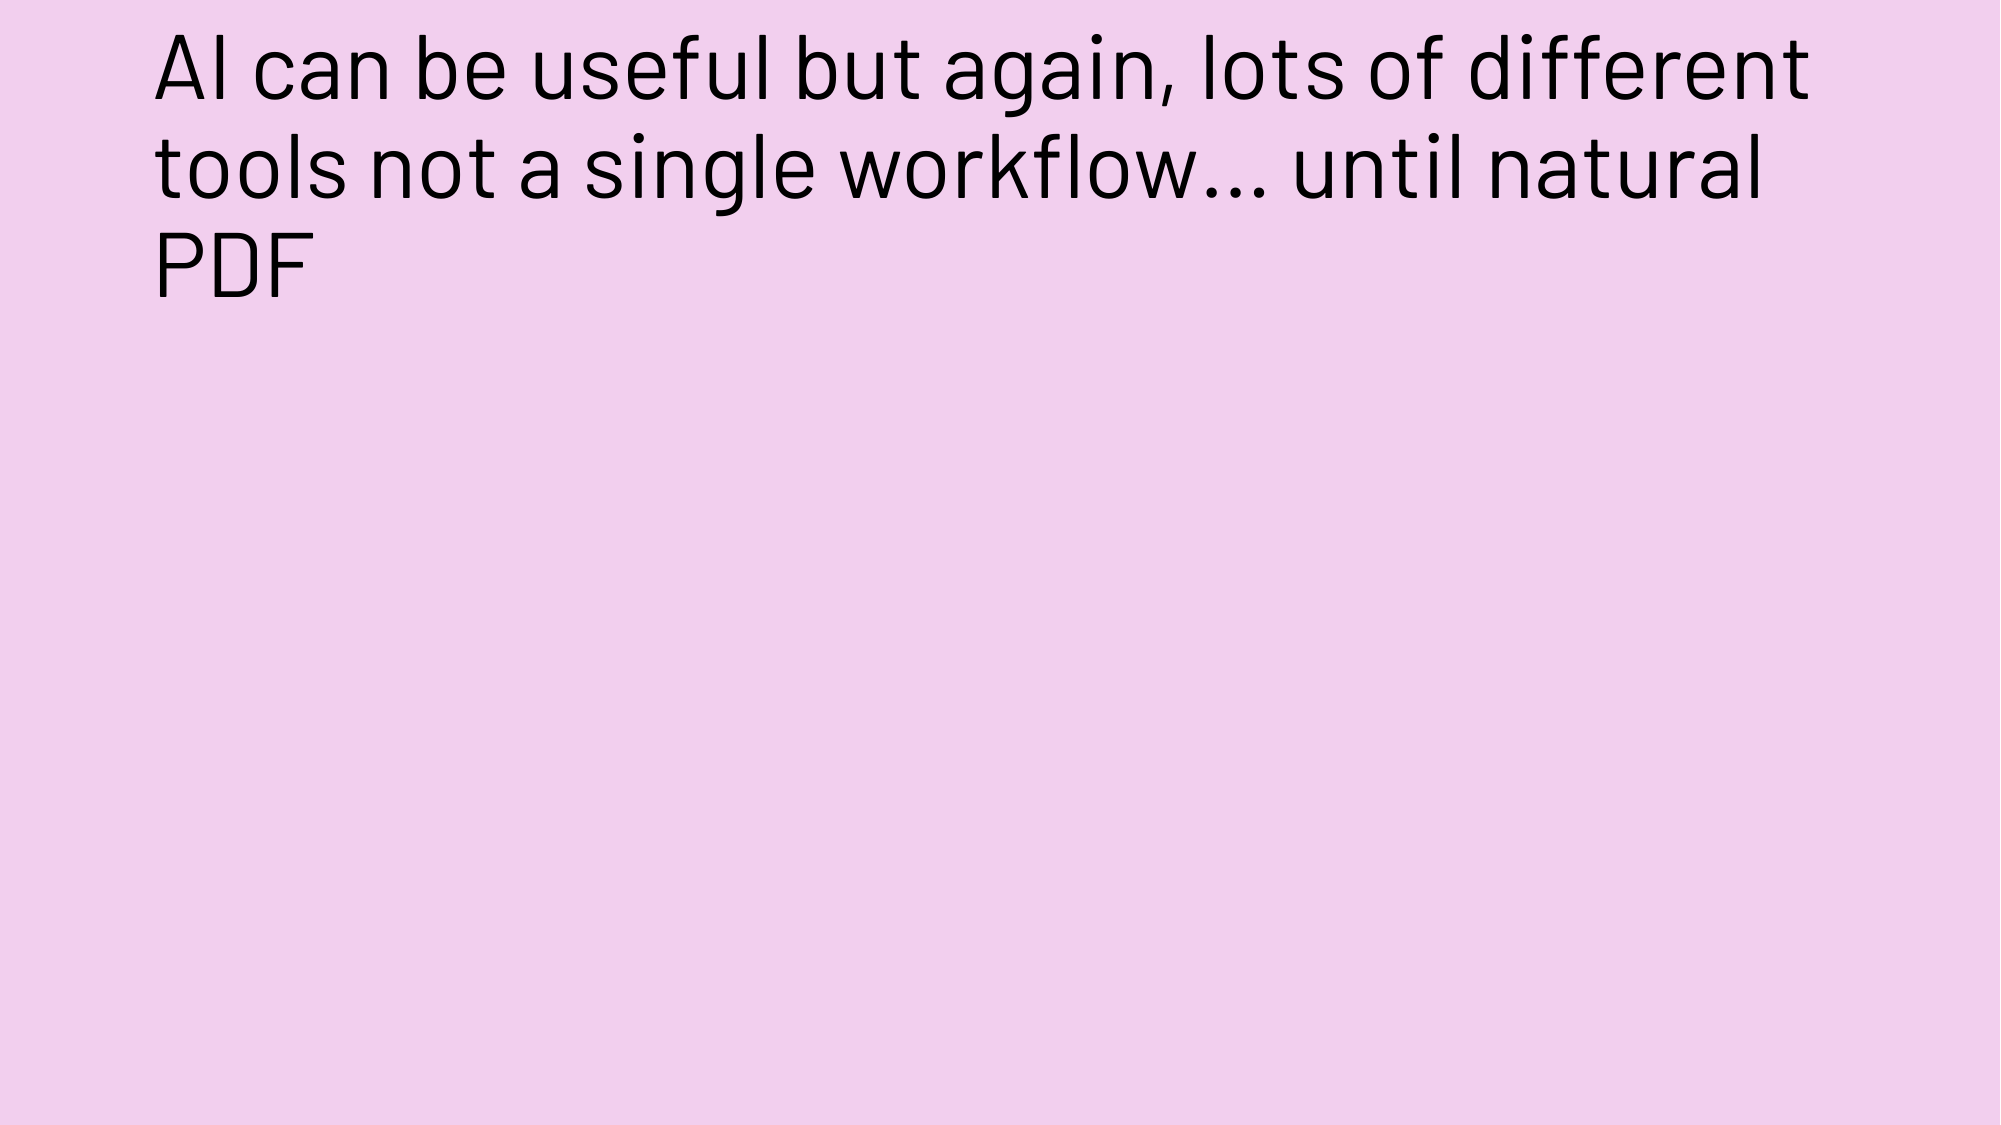

# AI can be useful but again, lots of different tools not a single workflow… until natural PDF